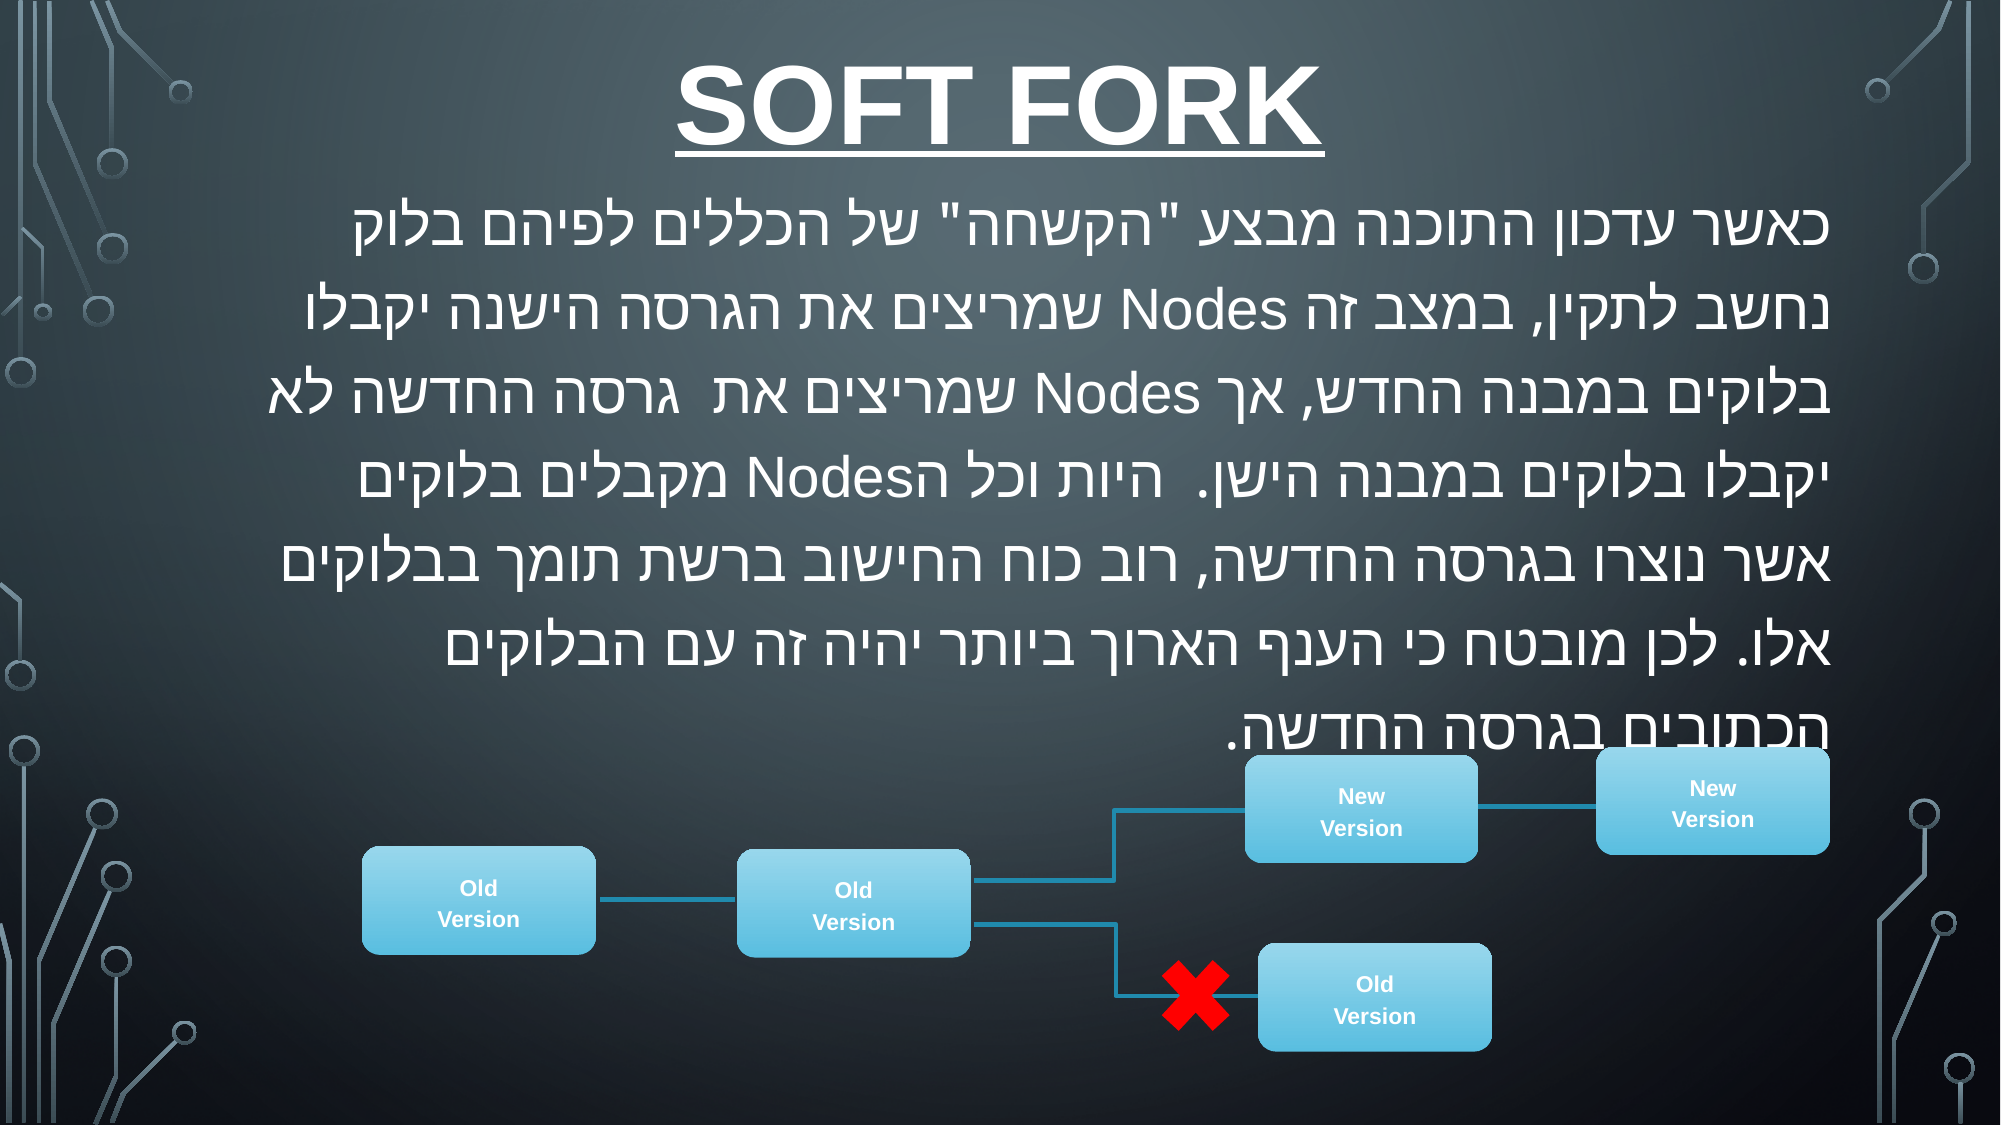

# Soft fork
כאשר עדכון התוכנה מבצע "הקשחה" של הכללים לפיהם בלוק נחשב לתקין, במצב זה Nodes שמריצים את הגרסה הישנה יקבלו בלוקים במבנה החדש, אך Nodes שמריצים את  גרסה החדשה לא יקבלו בלוקים במבנה הישן.  היות וכל הNodes מקבלים בלוקים אשר נוצרו בגרסה החדשה, רוב כוח החישוב ברשת תומך בבלוקים אלו. לכן מובטח כי הענף הארוך ביותר יהיה זה עם הבלוקים הכתובים בגרסה החדשה.
New
Version
New
Version

Old
Version
Old
Version
Old
Version